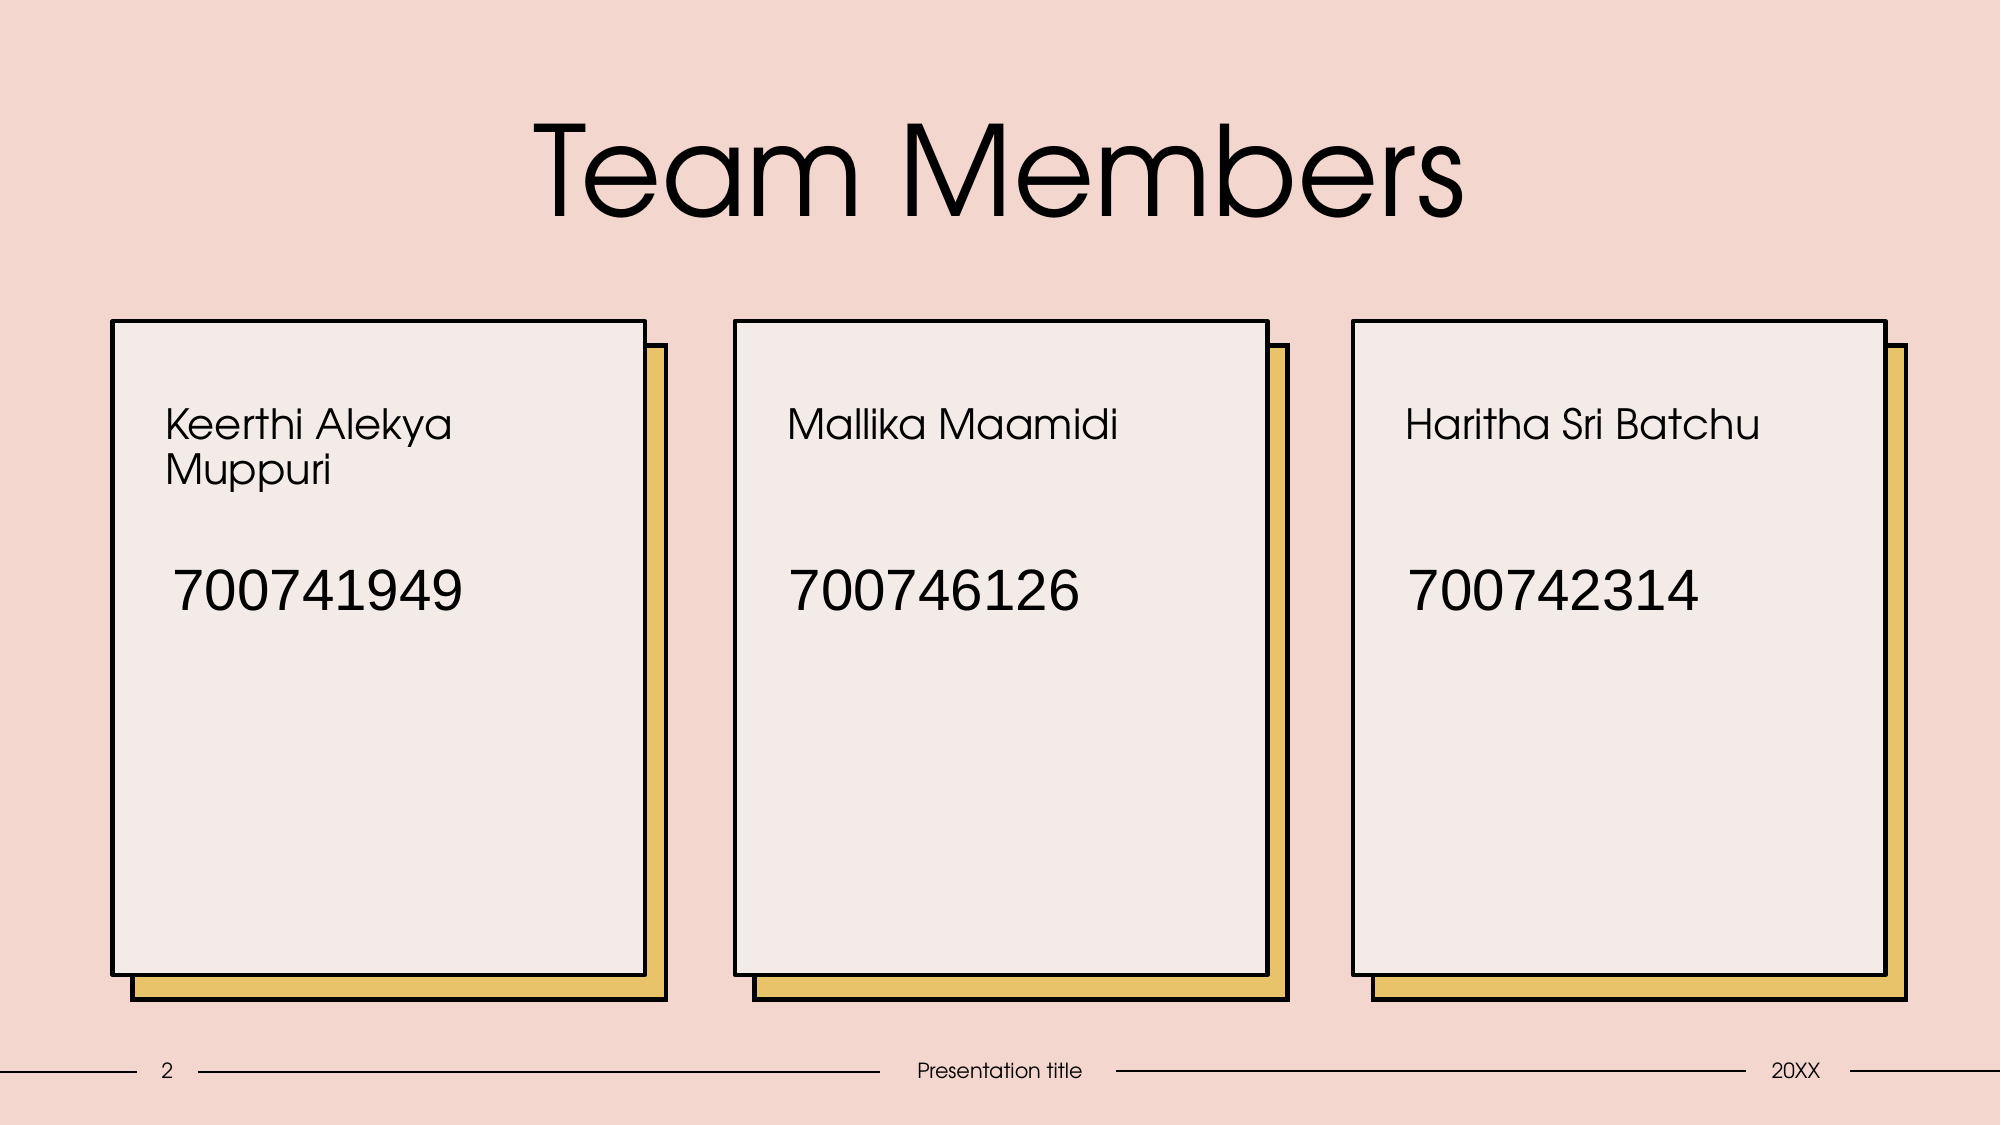

# Team Members
Keerthi Alekya Muppuri
Mallika Maamidi
Haritha Sri Batchu
700746126
700742314
700741949
2
Presentation title
20XX